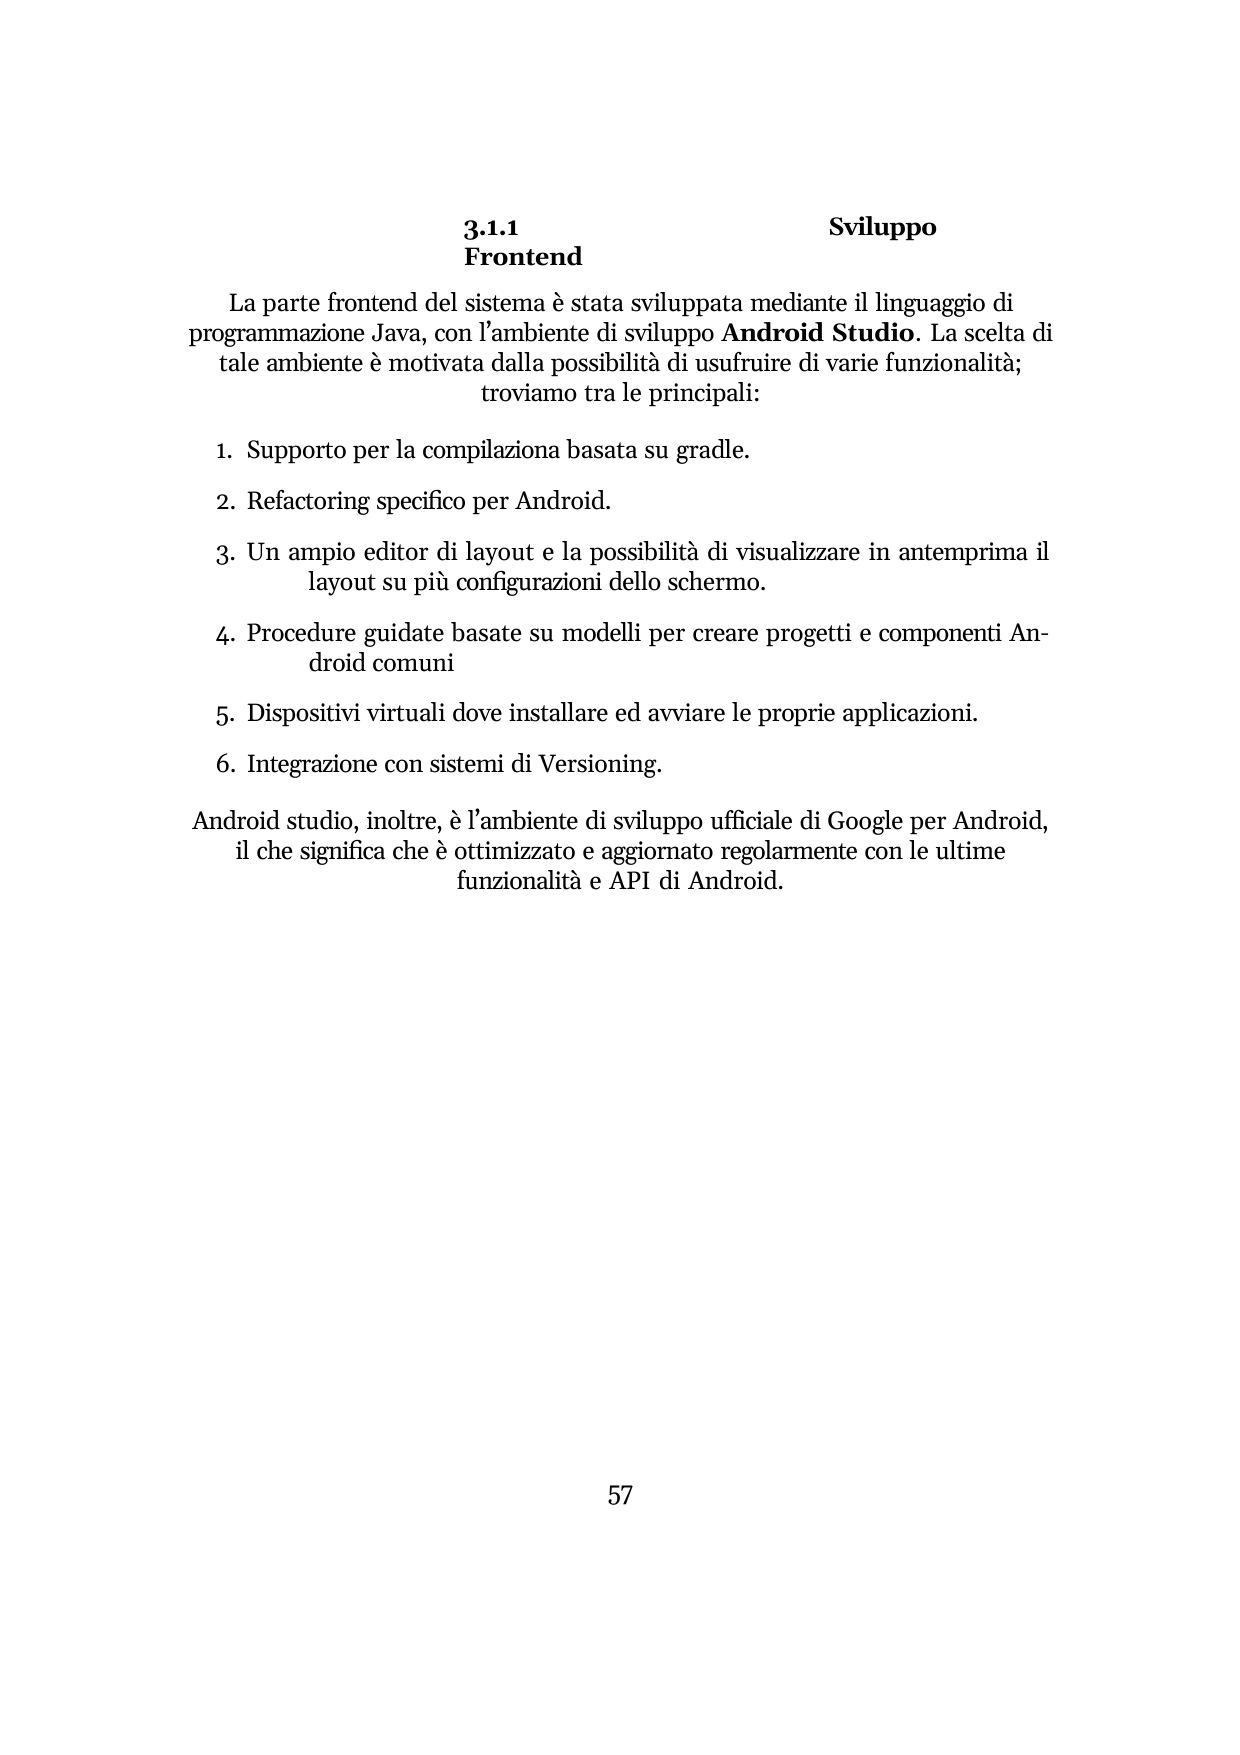

3.1.1	Sviluppo Frontend
La parte frontend del sistema è stata sviluppata mediante il linguaggio di programmazione Java, con l’ambiente di sviluppo Android Studio. La scelta di tale ambiente è motivata dalla possibilità di usufruire di varie funzionalità; troviamo tra le principali:
Supporto per la compilaziona basata su gradle.
Refactoring specifico per Android.
Un ampio editor di layout e la possibilità di visualizzare in antemprima il 	layout su più configurazioni dello schermo.
Procedure guidate basate su modelli per creare progetti e componenti An- 	droid comuni
Dispositivi virtuali dove installare ed avviare le proprie applicazioni.
Integrazione con sistemi di Versioning.
Android studio, inoltre, è l’ambiente di sviluppo ufficiale di Google per Android, il che significa che è ottimizzato e aggiornato regolarmente con le ultime funzionalità e API di Android.
57